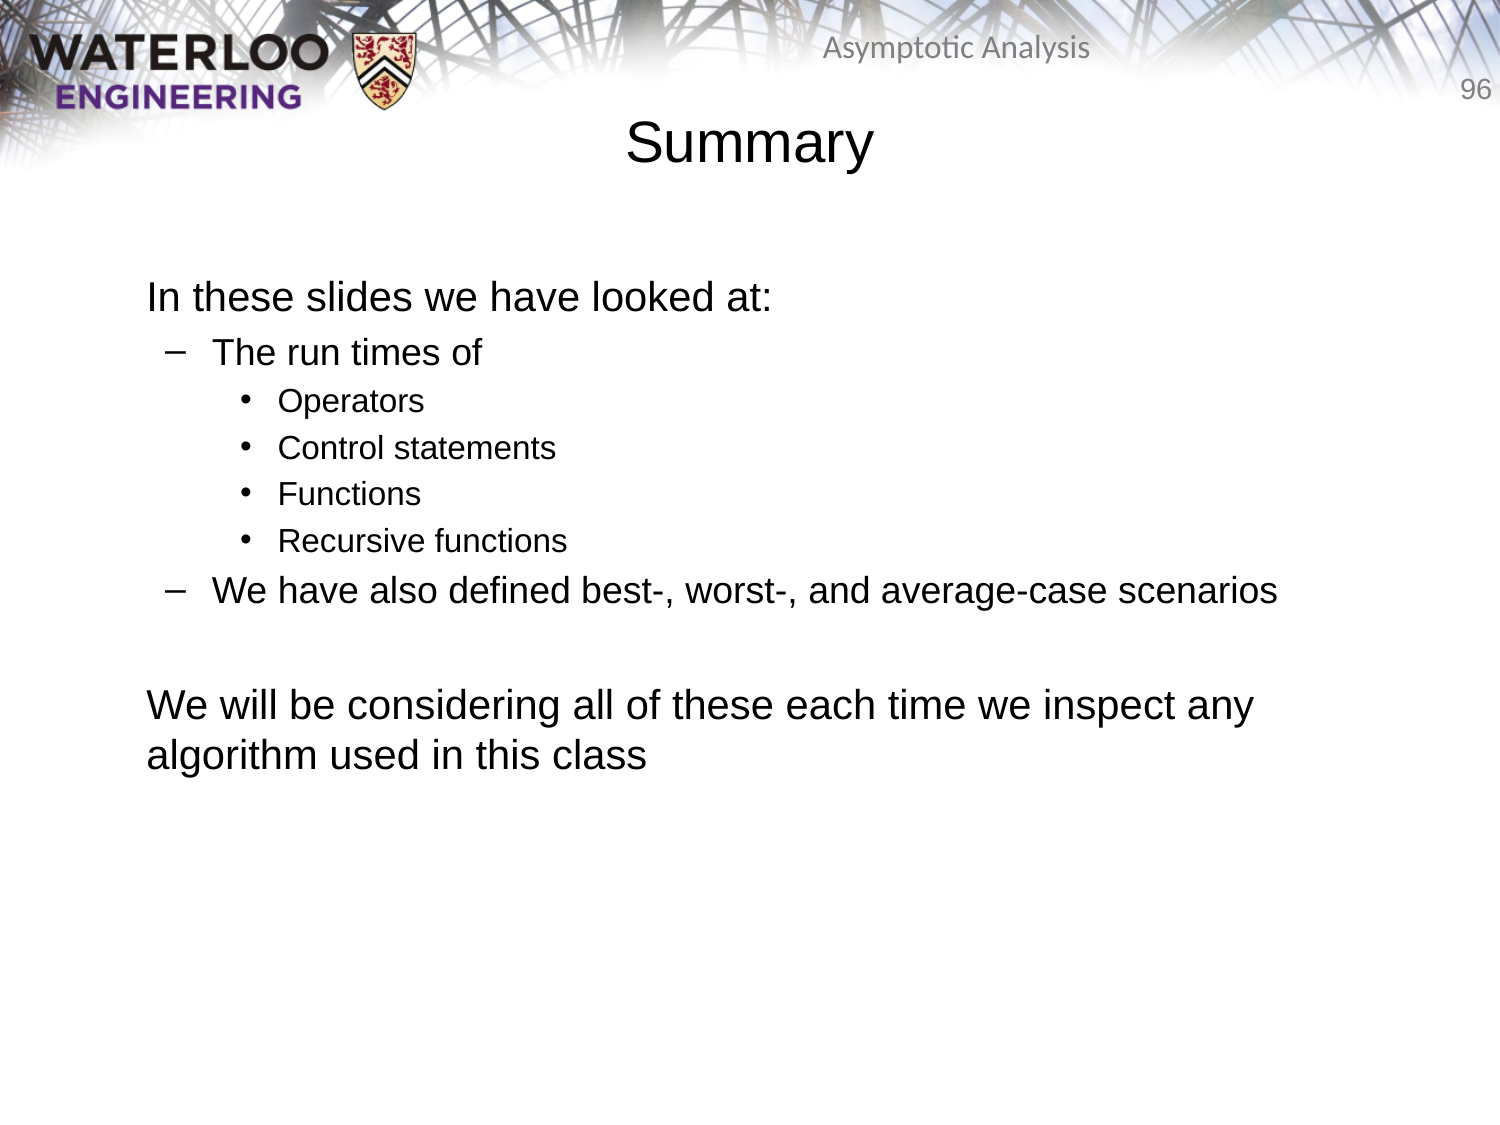

Summary
	In these slides we have looked at:
The run times of
Operators
Control statements
Functions
Recursive functions
We have also defined best-, worst-, and average-case scenarios

	We will be considering all of these each time we inspect any algorithm used in this class